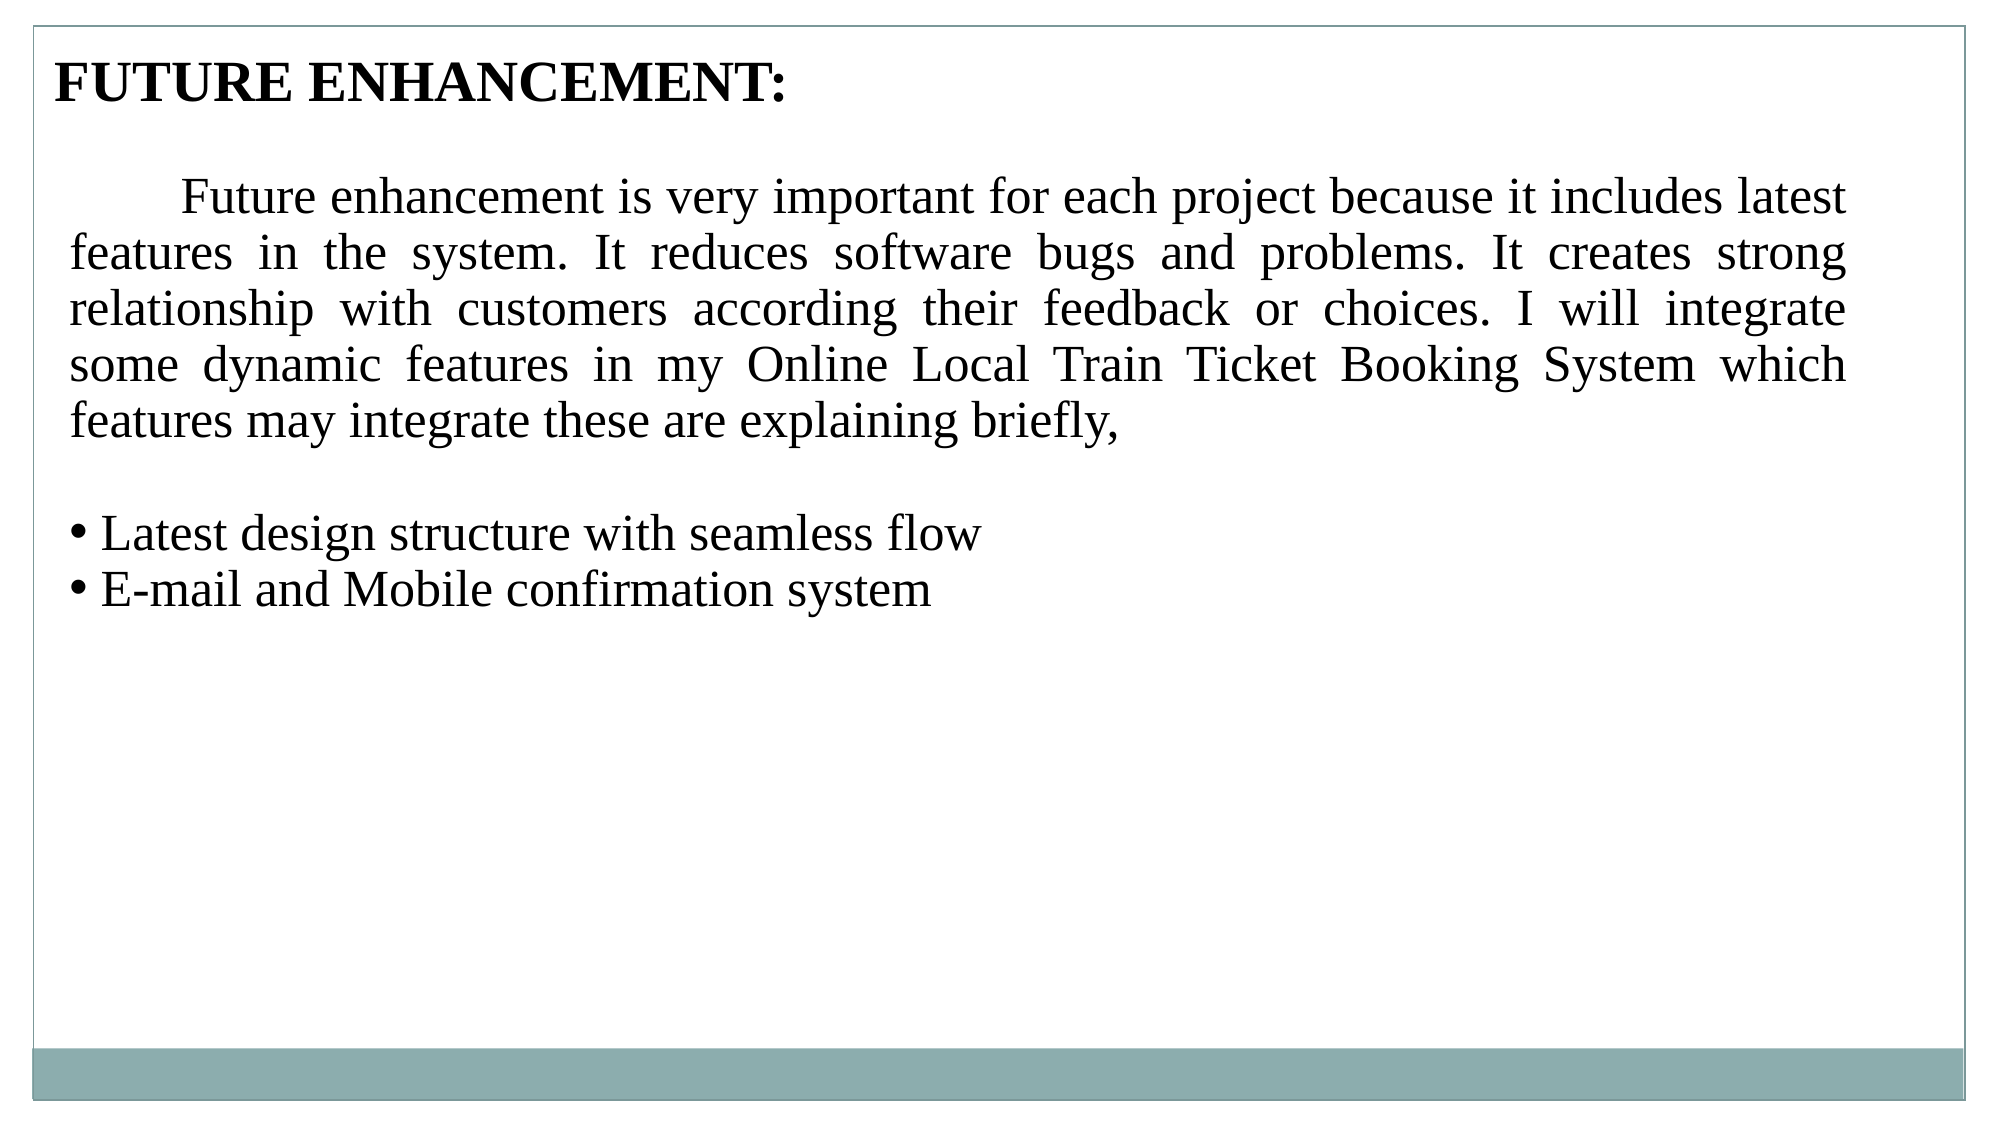

FUTURE ENHANCEMENT:
        Future enhancement is very important for each project because it includes latest features in the system. It reduces software bugs and problems. It creates strong relationship with customers according their feedback or choices. I will integrate some dynamic features in my Online Local Train Ticket Booking System which features may integrate these are explaining briefly,

 Latest design structure with seamless flow
 E-mail and Mobile confirmation system